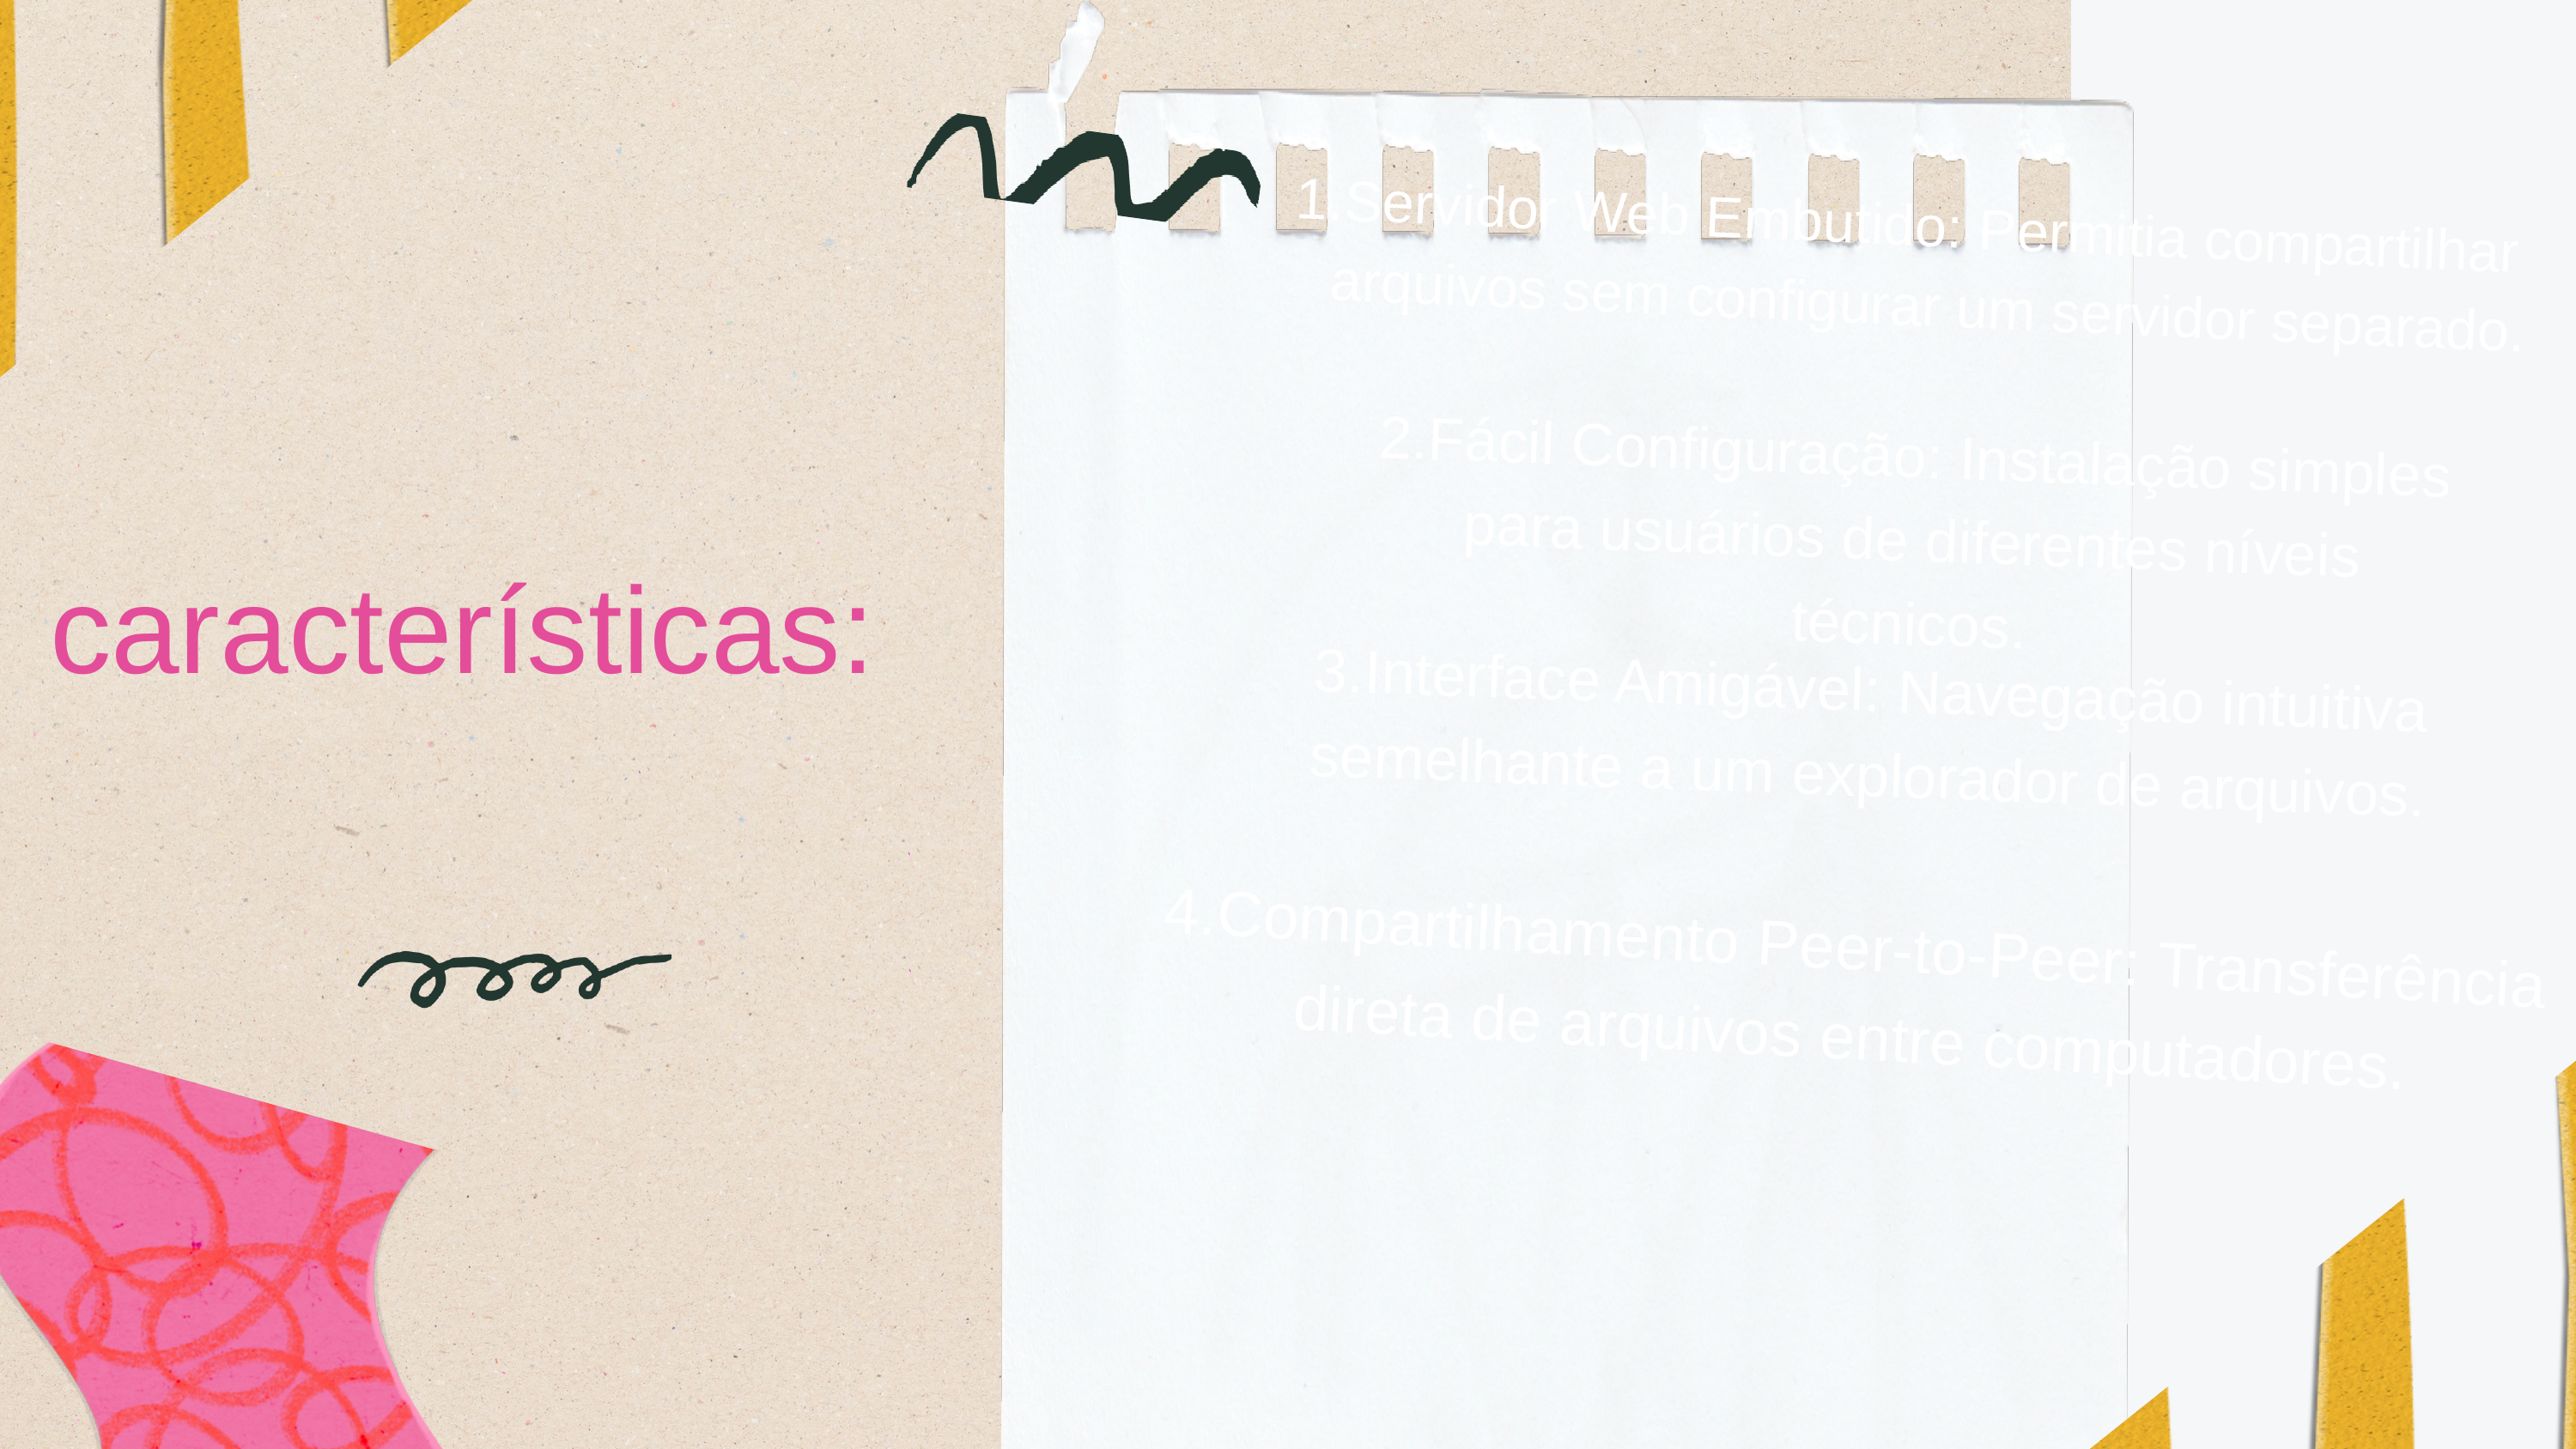

Servidor Web Embutido: Permitia compartilhar arquivos sem configurar um servidor separado.

2.Fácil Configuração: Instalação simples para usuários de diferentes níveis técnicos.

características:
3.Interface Amigável: Navegação intuitiva semelhante a um explorador de arquivos.

4.Compartilhamento Peer-to-Peer: Transferência direta de arquivos entre computadores.